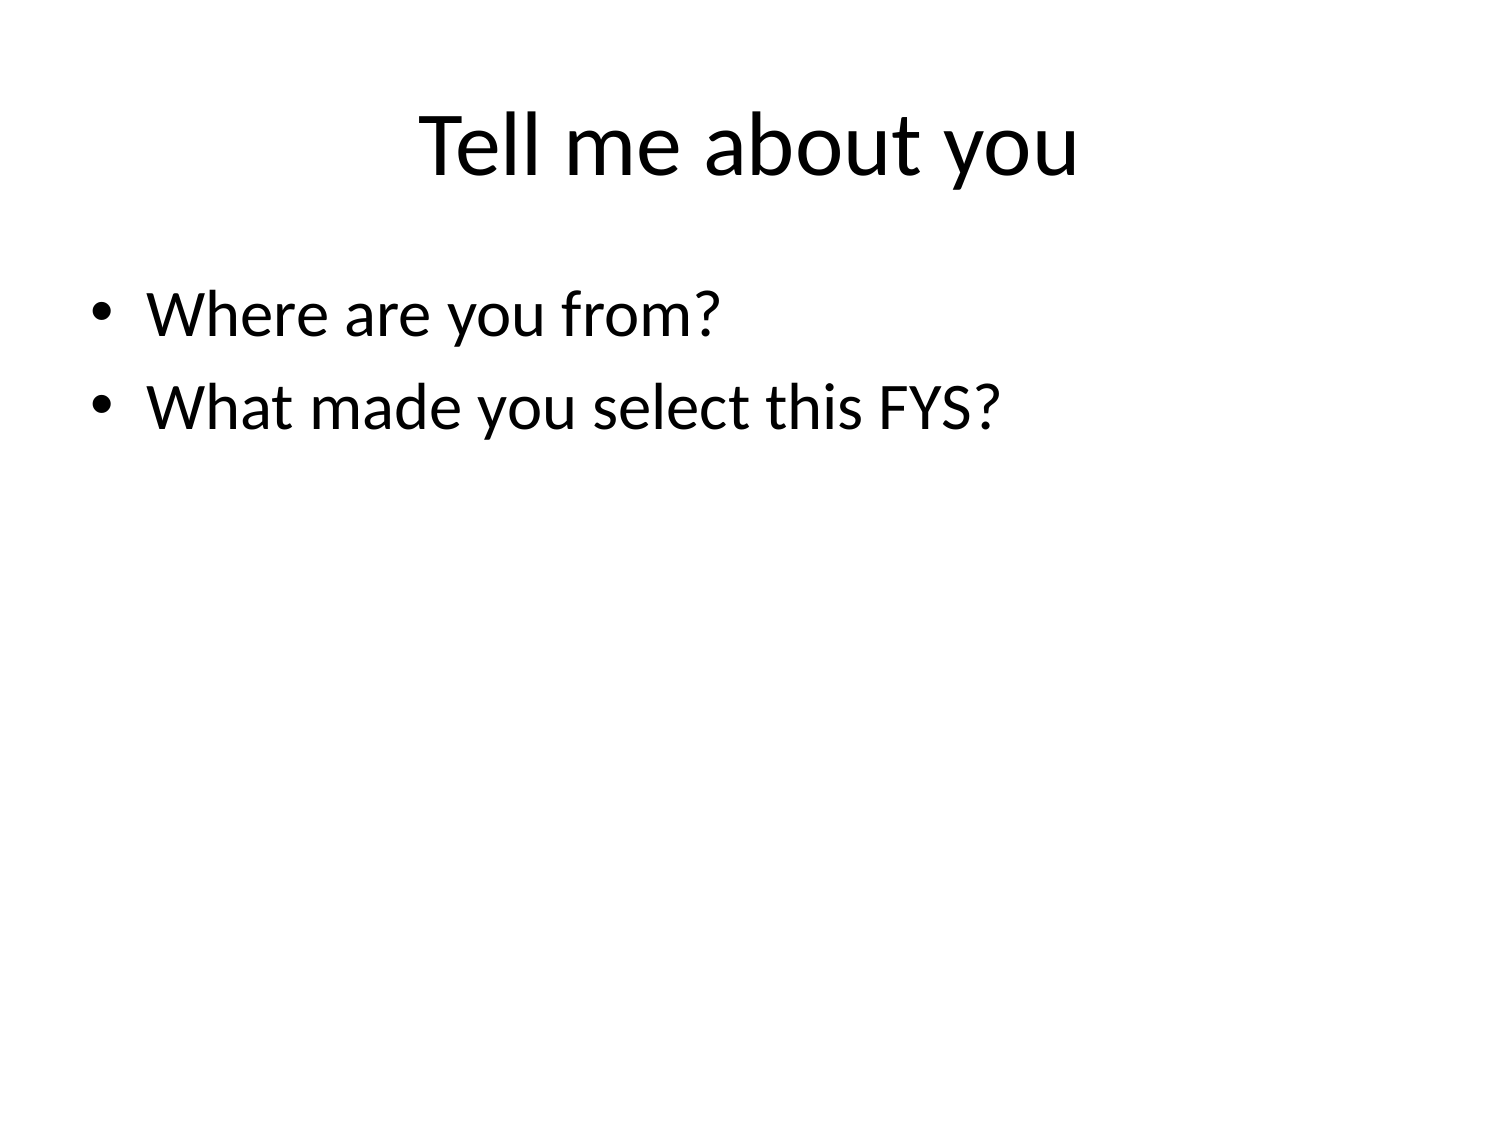

# Tell me about you
Where are you from?
What made you select this FYS?